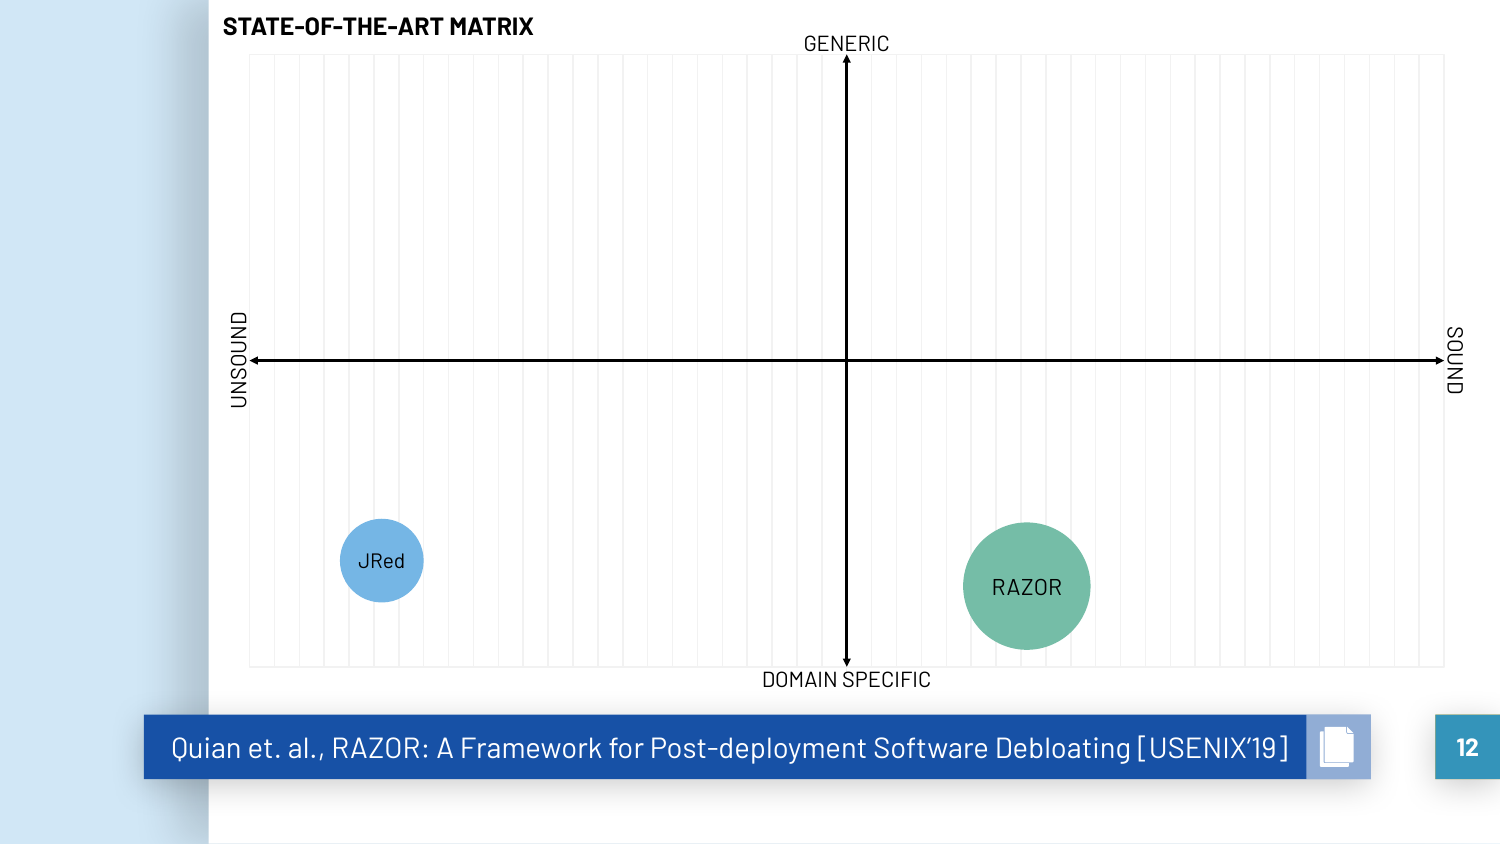

STATE-OF-THE-ART MATRIX
GENERIC

UNSOUND
SOUND
JRed
RAZOR
DOMAIN SPECIFIC
﻿Quian et. al., RAZOR: A Framework for Post-deployment Software Debloating [USENIX’19]
12